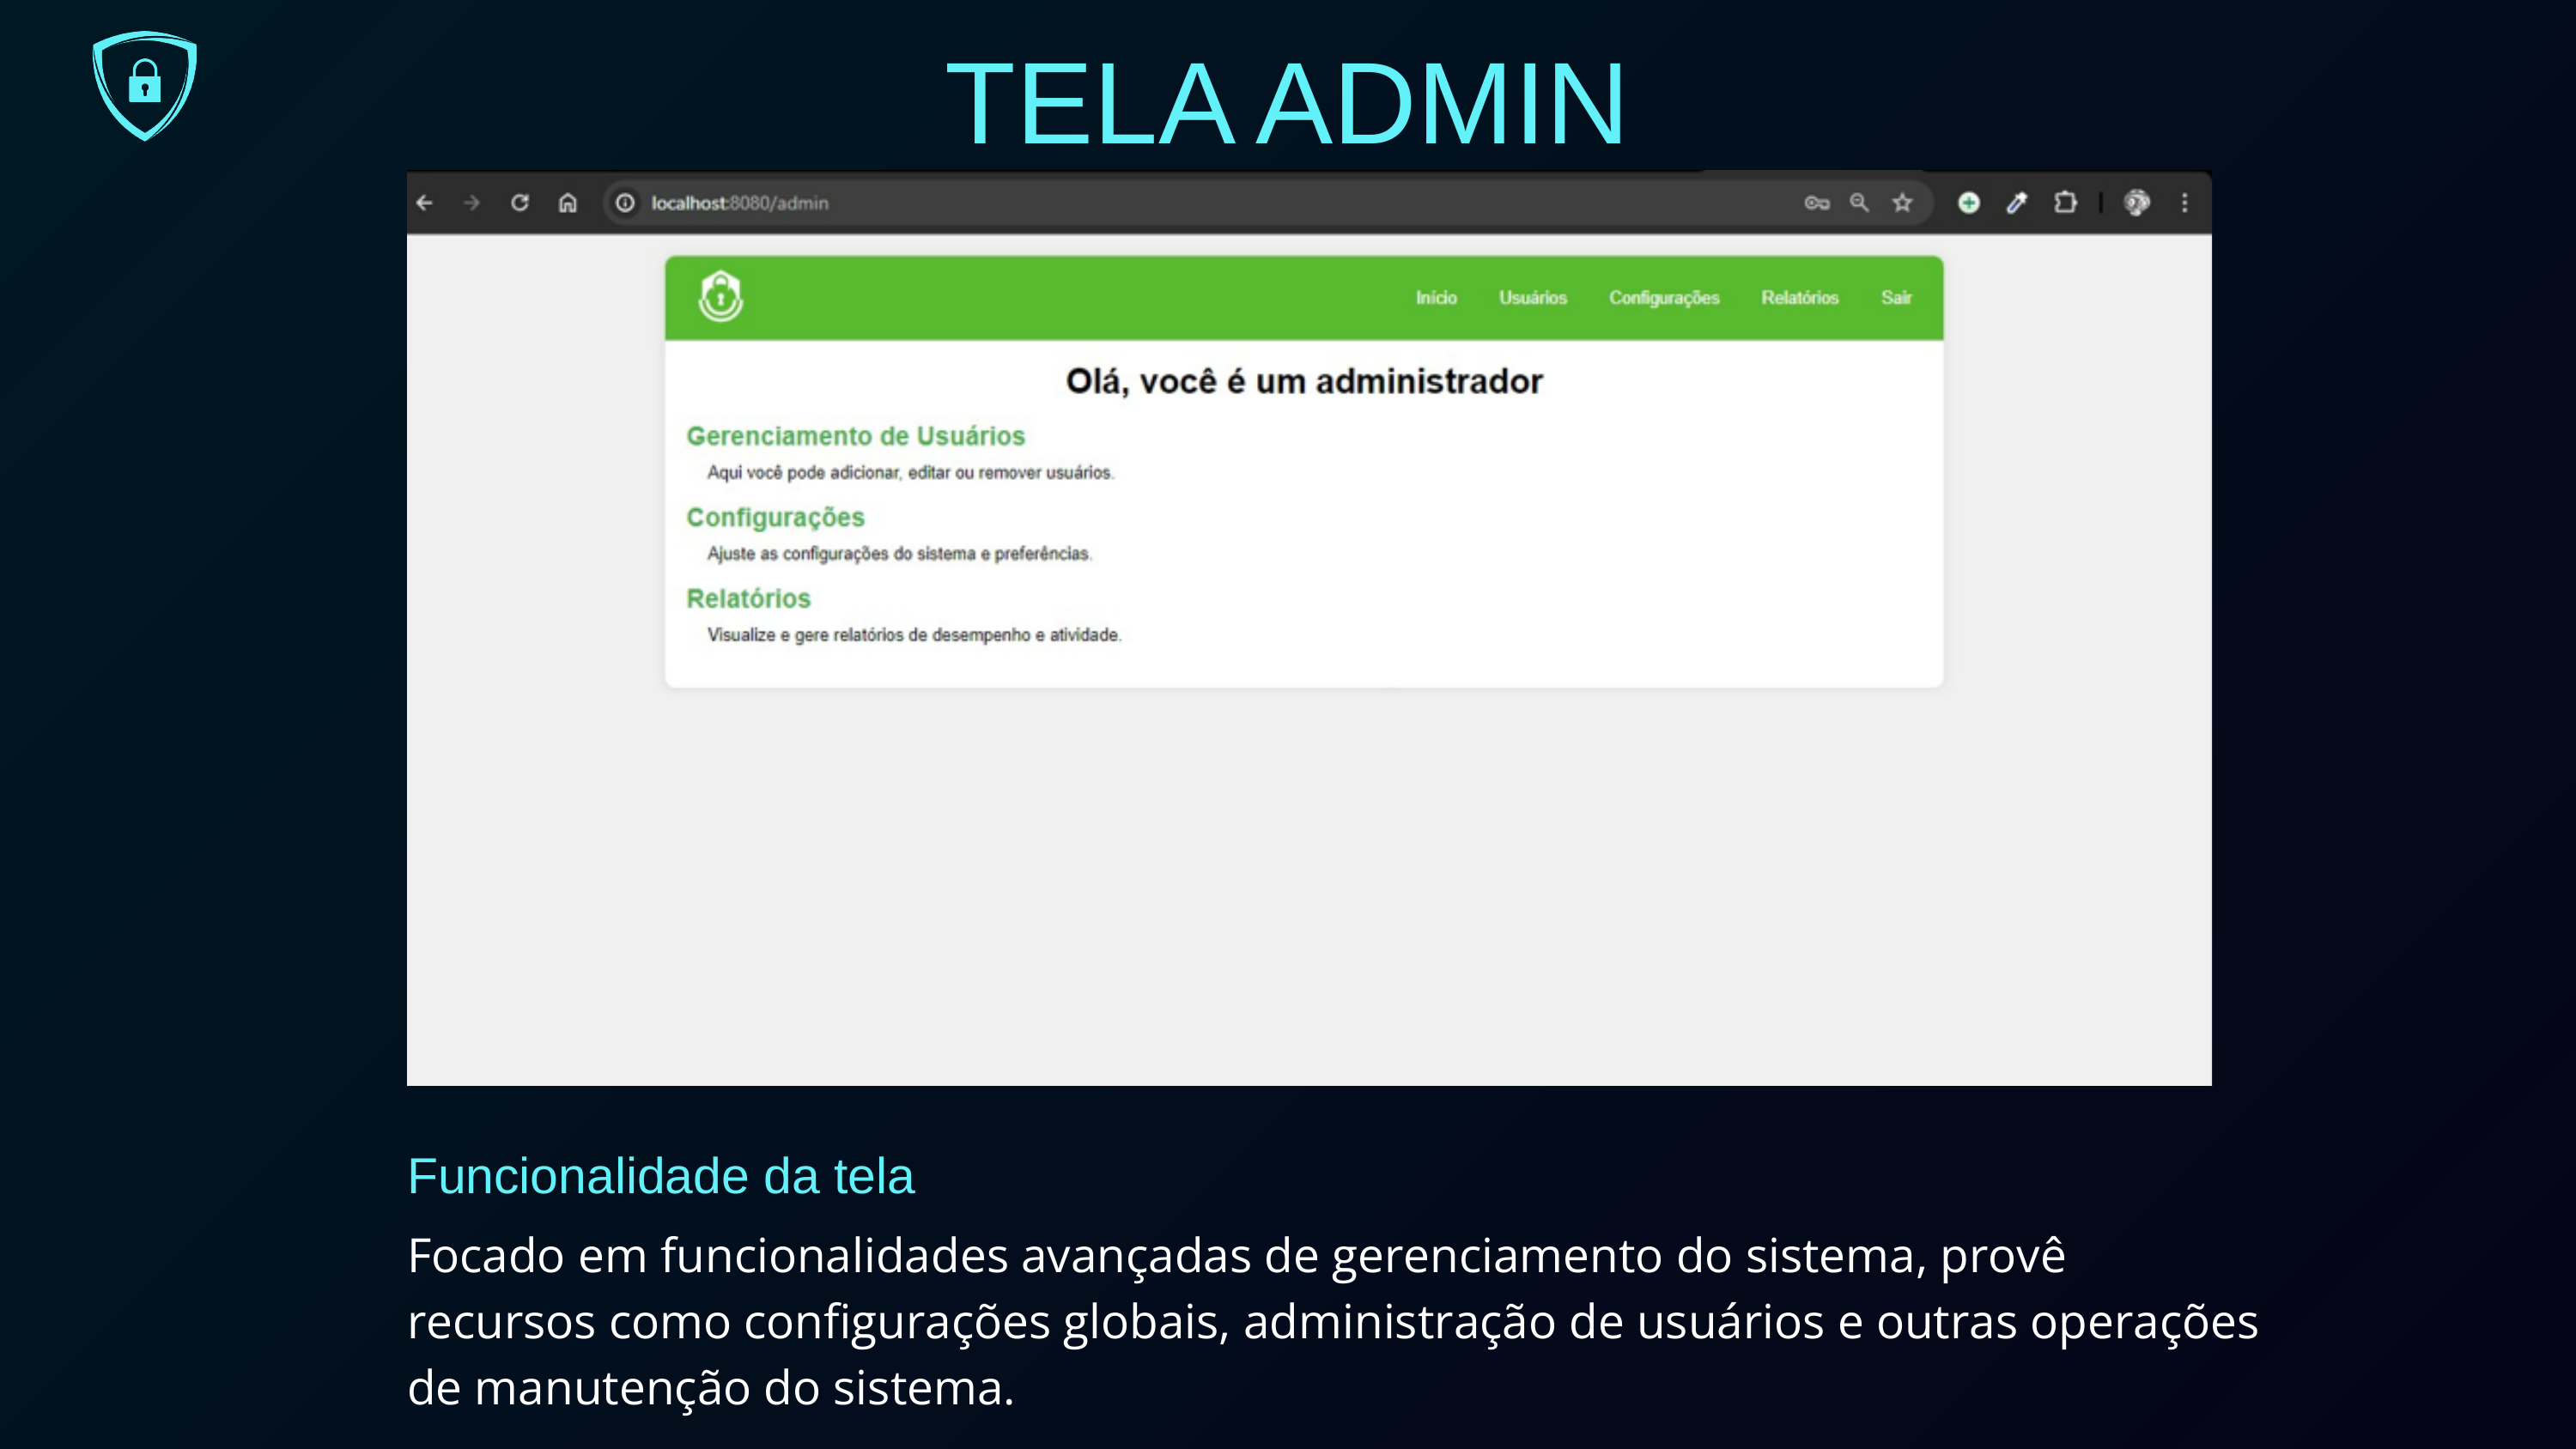

TELA ADMIN

Funcionalidade da tela

Focado em funcionalidades avançadas de gerenciamento do sistema, provê recursos como configurações globais, administração de usuários e outras operações de manutenção do sistema.